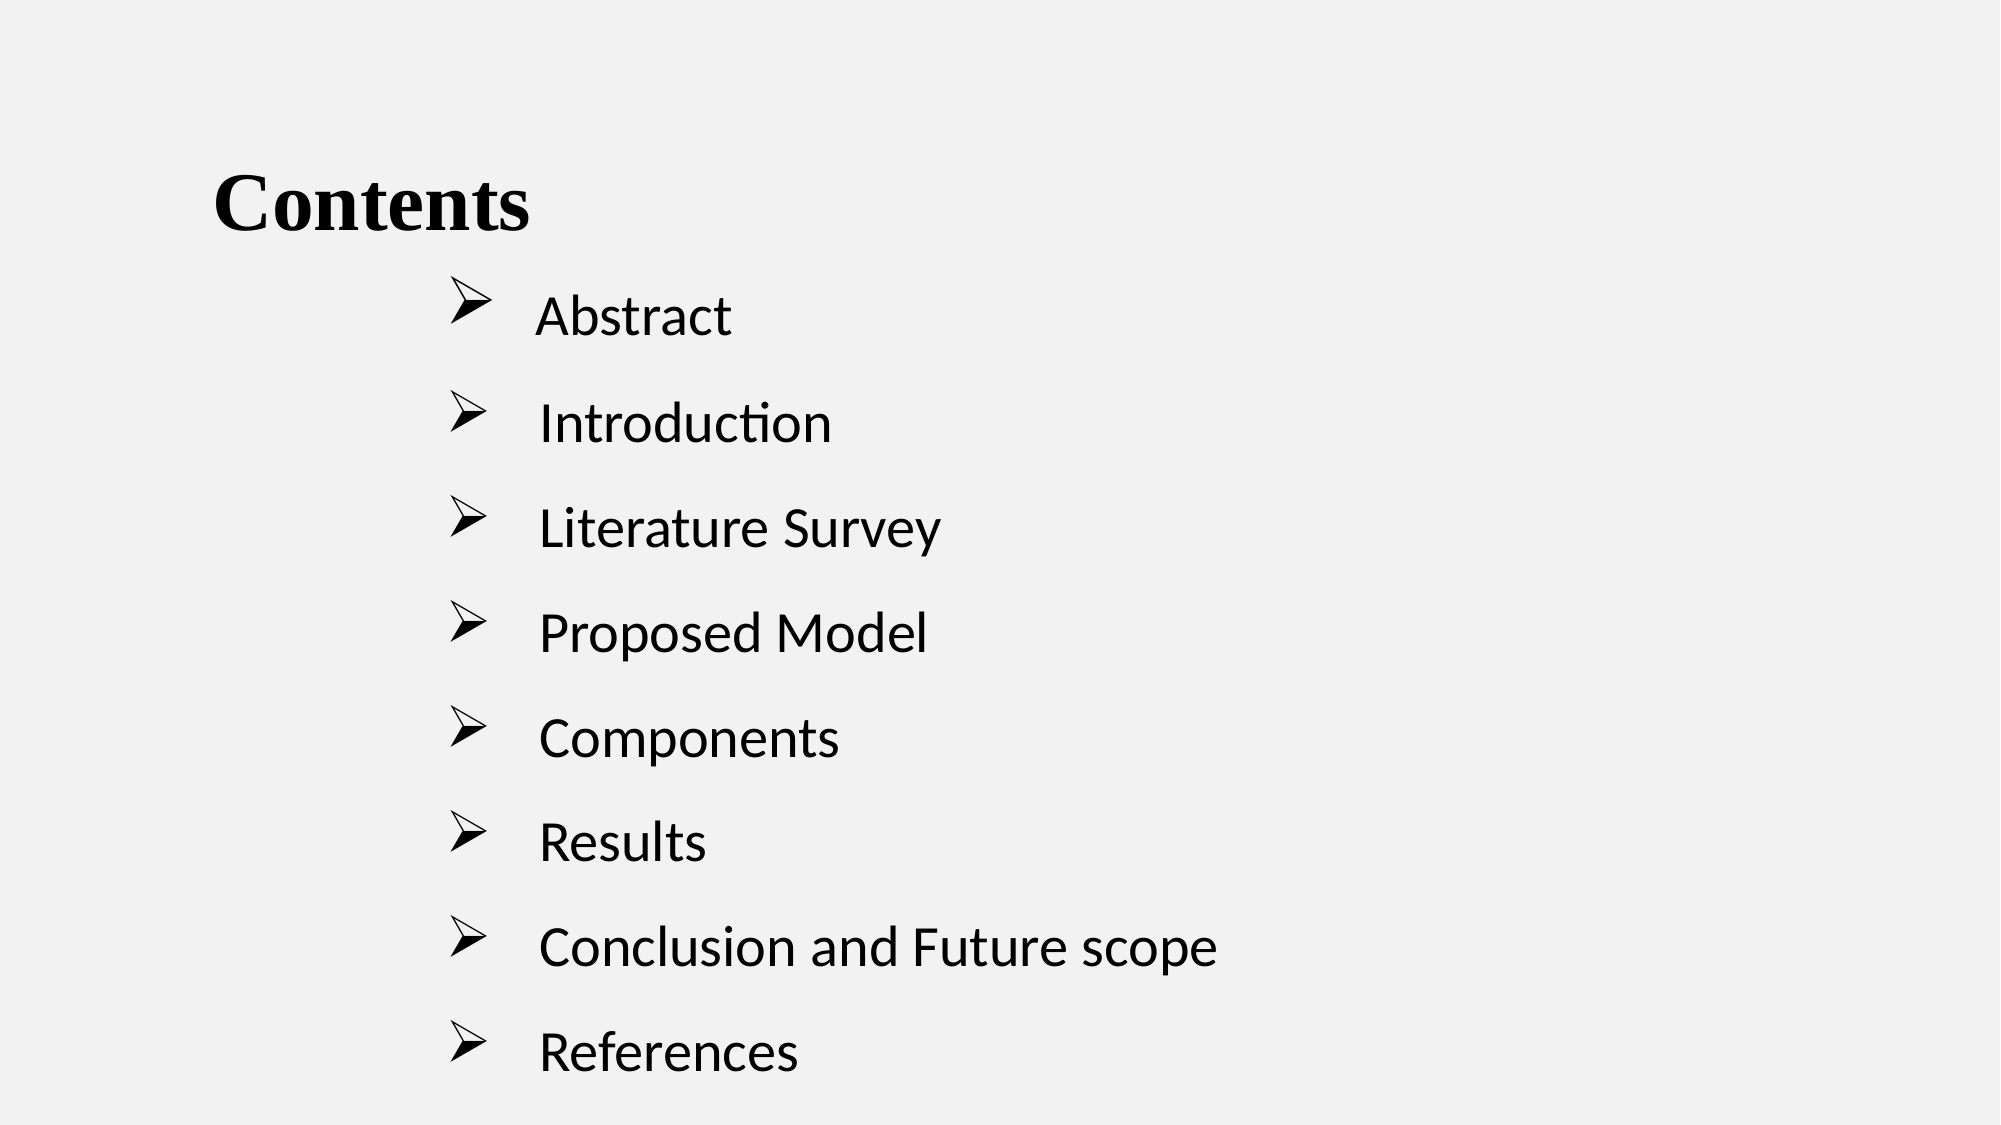

Contents
 Abstract
Introduction
Literature Survey
Proposed Model
Components
Results
Conclusion and Future scope
References